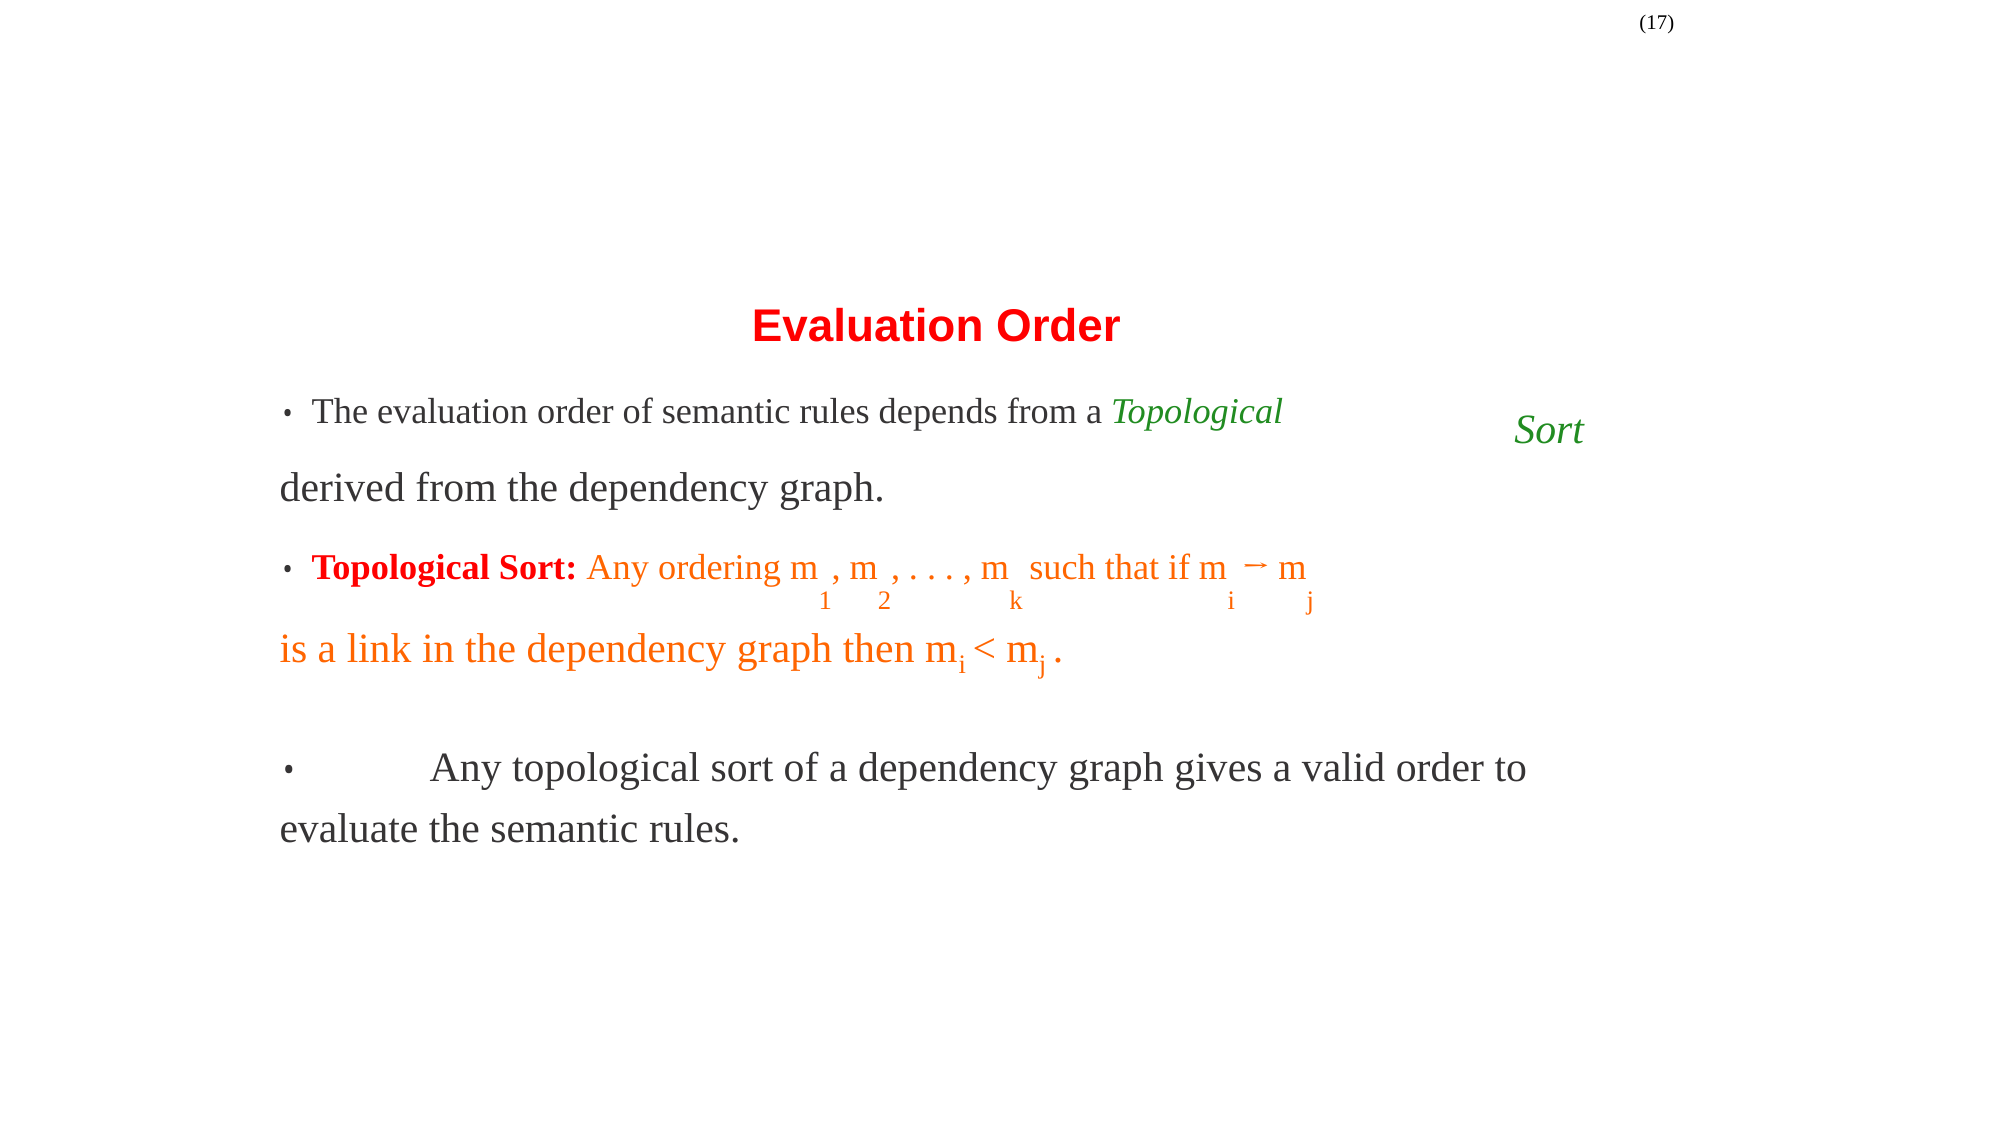

(17)
Evaluation Order
•  The evaluation order of semantic rules depends from a Topological
derived from the dependency graph.
Sort
•  Topological Sort: Any ordering m1, m2, . . . , mk such that if mi → mj
is a link in the dependency graph then mi < mj .
• 	Any topological sort of a dependency graph gives a valid order to evaluate the semantic rules.